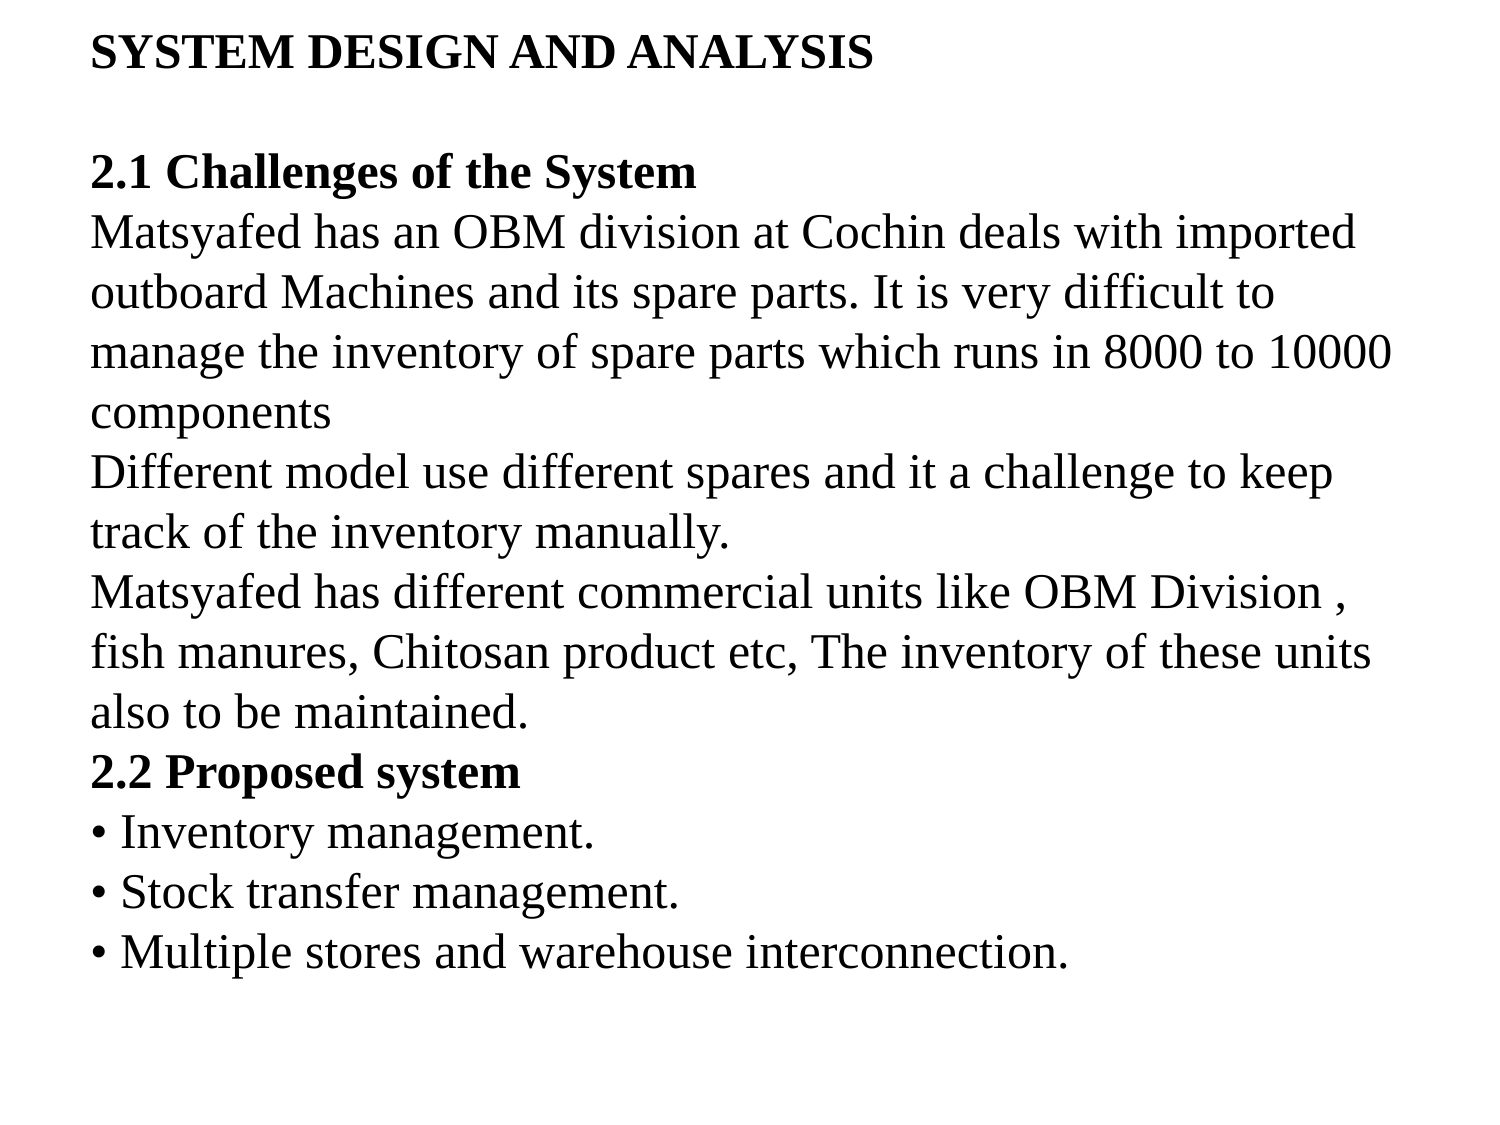

# SYSTEM DESIGN AND ANALYSIS 2.1 Challenges of the System Matsyafed has an OBM division at Cochin deals with imported outboard Machines and its spare parts. It is very difficult to manage the inventory of spare parts which runs in 8000 to 10000 components Different model use different spares and it a challenge to keep track of the inventory manually. Matsyafed has different commercial units like OBM Division , fish manures, Chitosan product etc, The inventory of these units also to be maintained. 2.2 Proposed system • Inventory management. • Stock transfer management. • Multiple stores and warehouse interconnection.